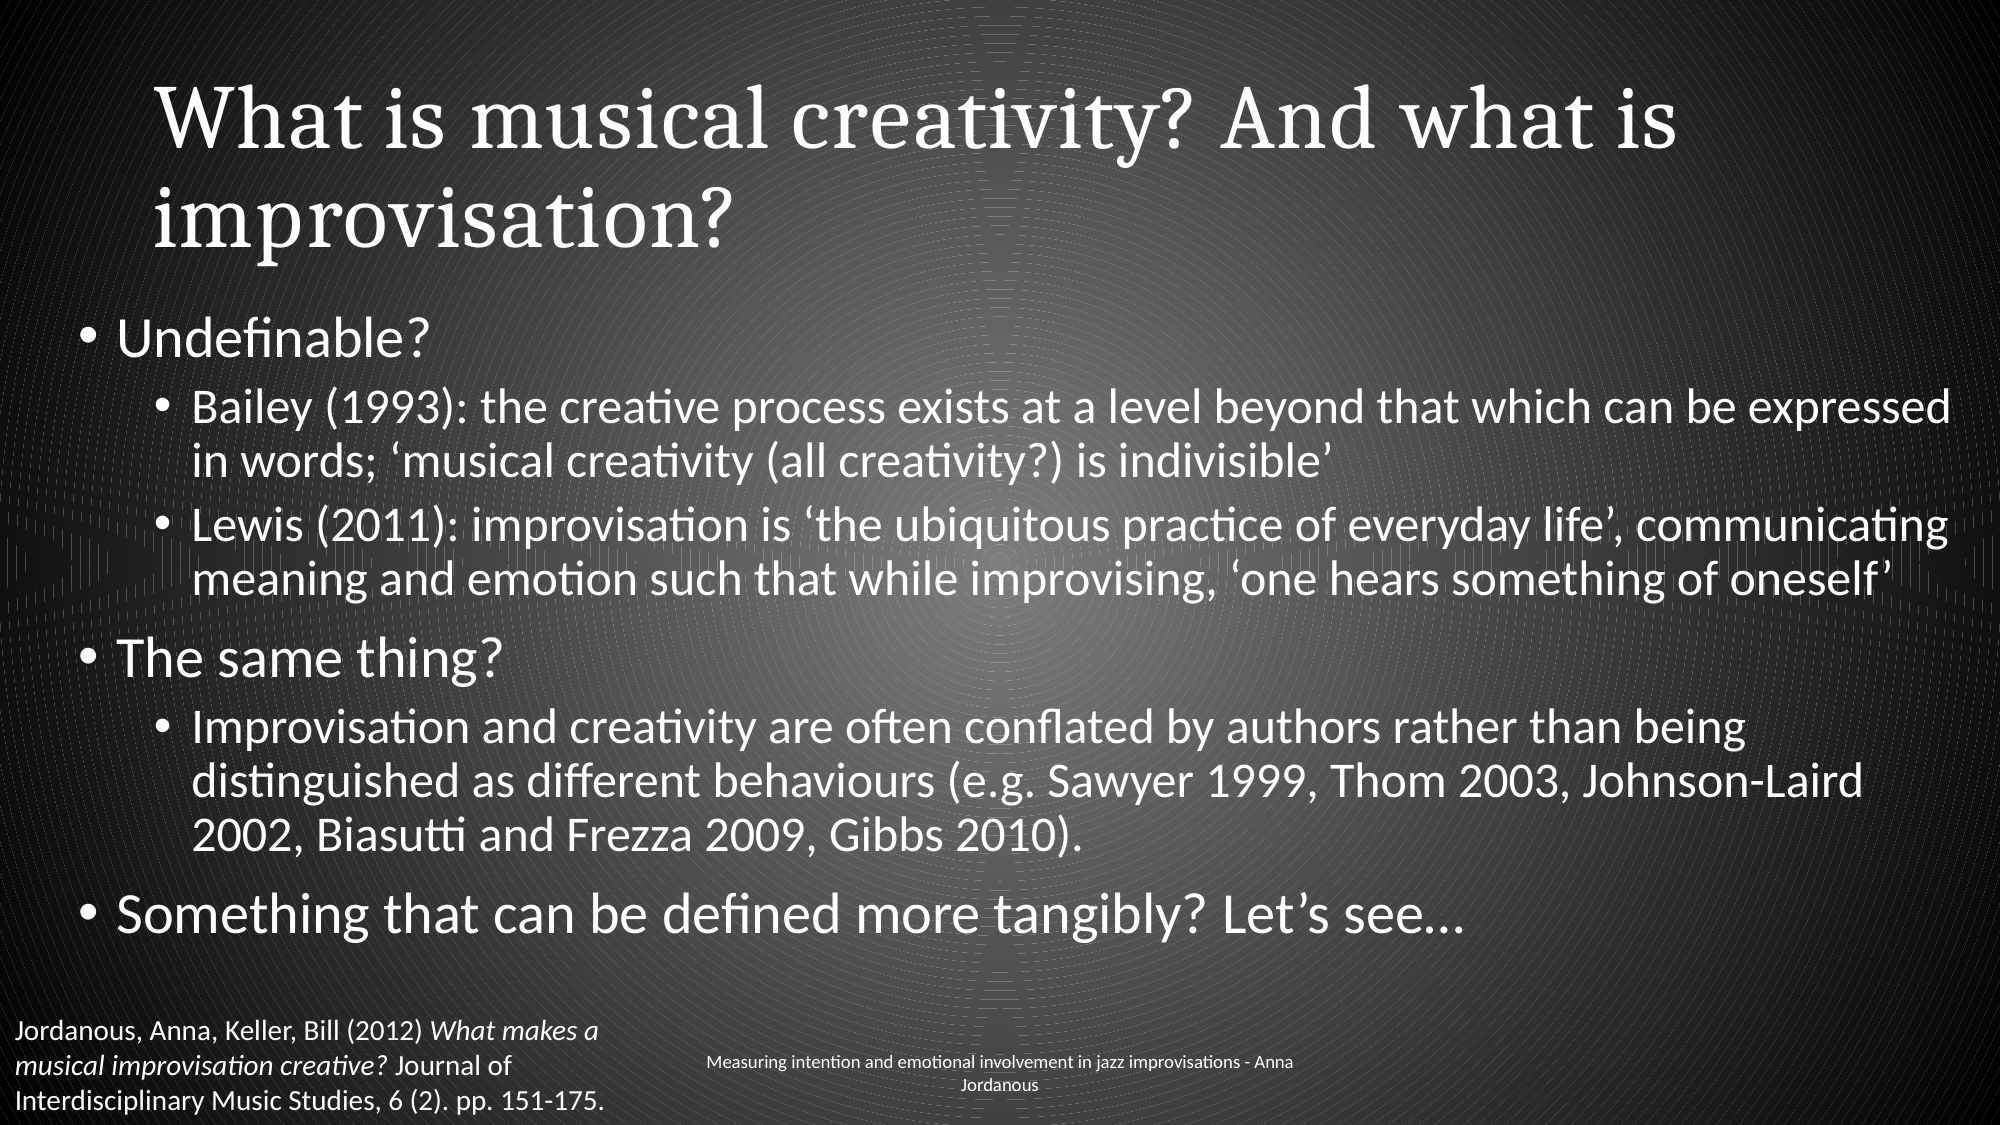

# What is musical creativity? And what is  improvisation?
Undefinable?
Bailey (1993): the creative process exists at a level beyond that which can be expressed in words; ‘musical creativity (all creativity?) is indivisible’
Lewis (2011): improvisation is ‘the ubiquitous practice of everyday life’, communicating meaning and emotion such that while improvising, ‘one hears something of oneself’
The same thing?
Improvisation and creativity are often conflated by authors rather than being distinguished as different behaviours (e.g. Sawyer 1999, Thom 2003, Johnson-Laird 2002, Biasutti and Frezza 2009, Gibbs 2010).
Something that can be defined more tangibly? Let’s see…
Jordanous, Anna, Keller, Bill (2012) What makes a musical improvisation creative? Journal of Interdisciplinary Music Studies, 6 (2). pp. 151-175.
Measuring intention and emotional involvement in jazz improvisations - Anna Jordanous